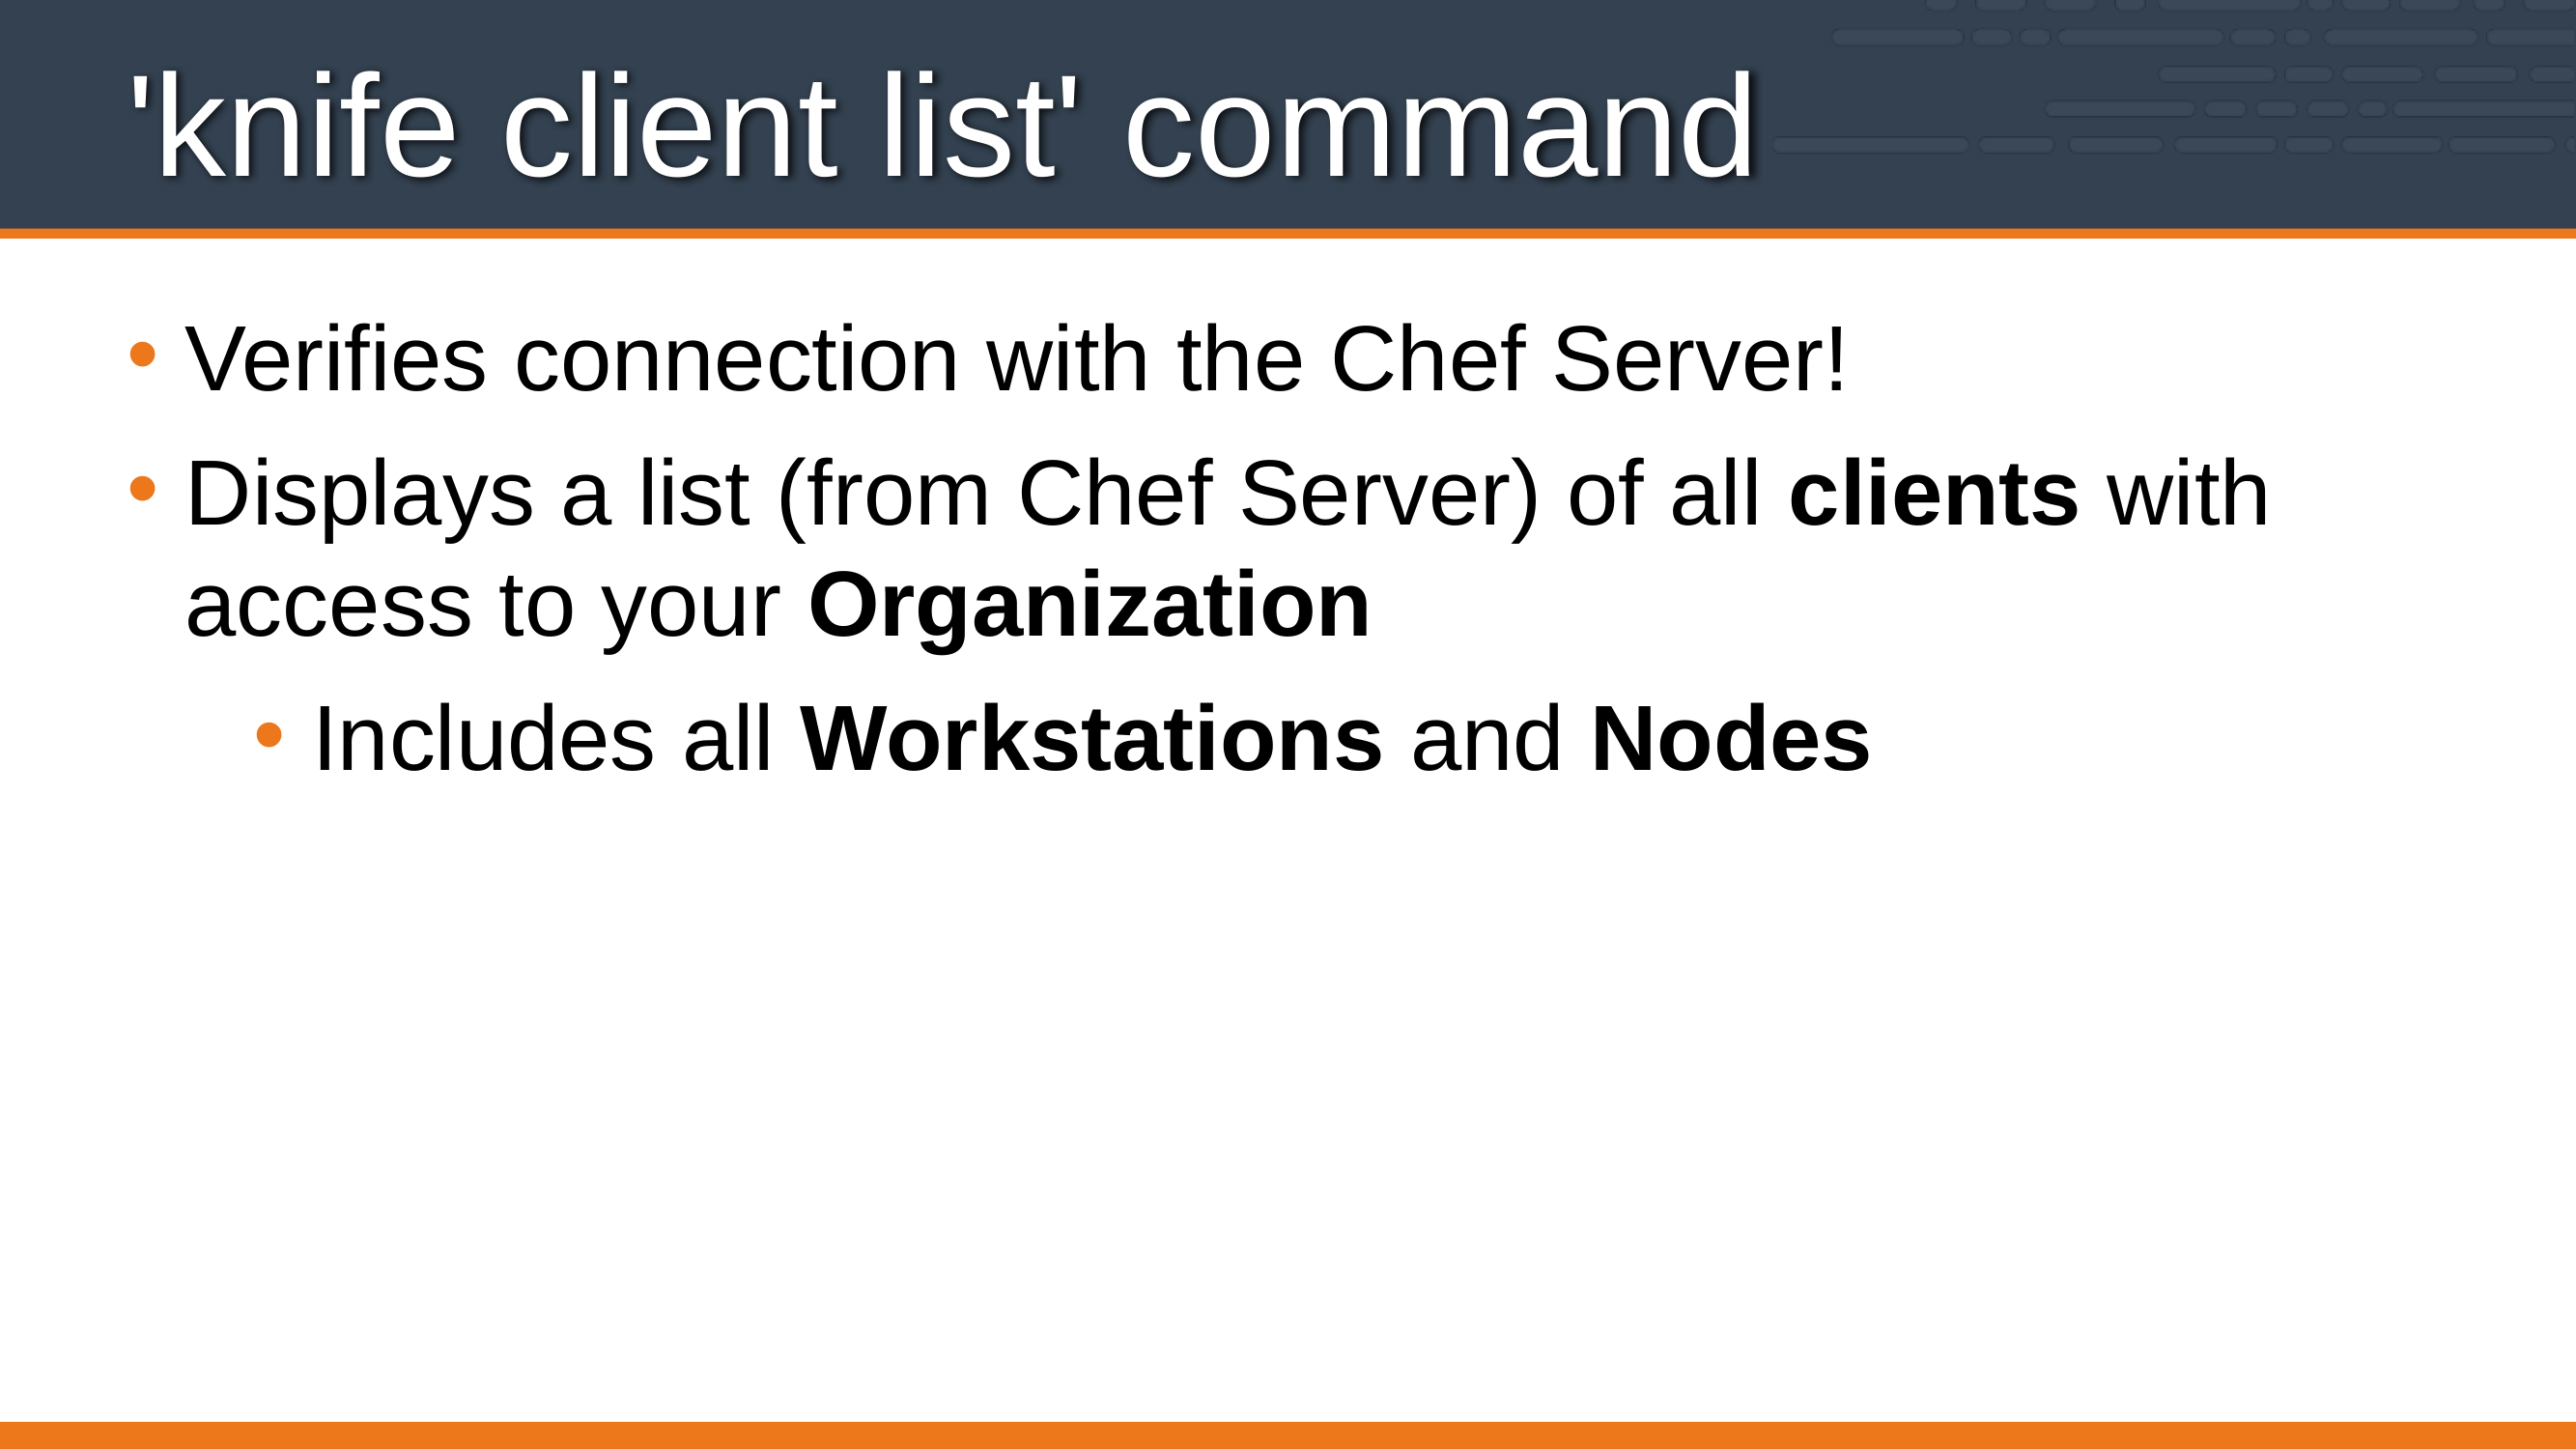

'knife client list' command
Verifies connection with the Chef Server!
Displays a list (from Chef Server) of all clients with access to your Organization
Includes all Workstations and Nodes